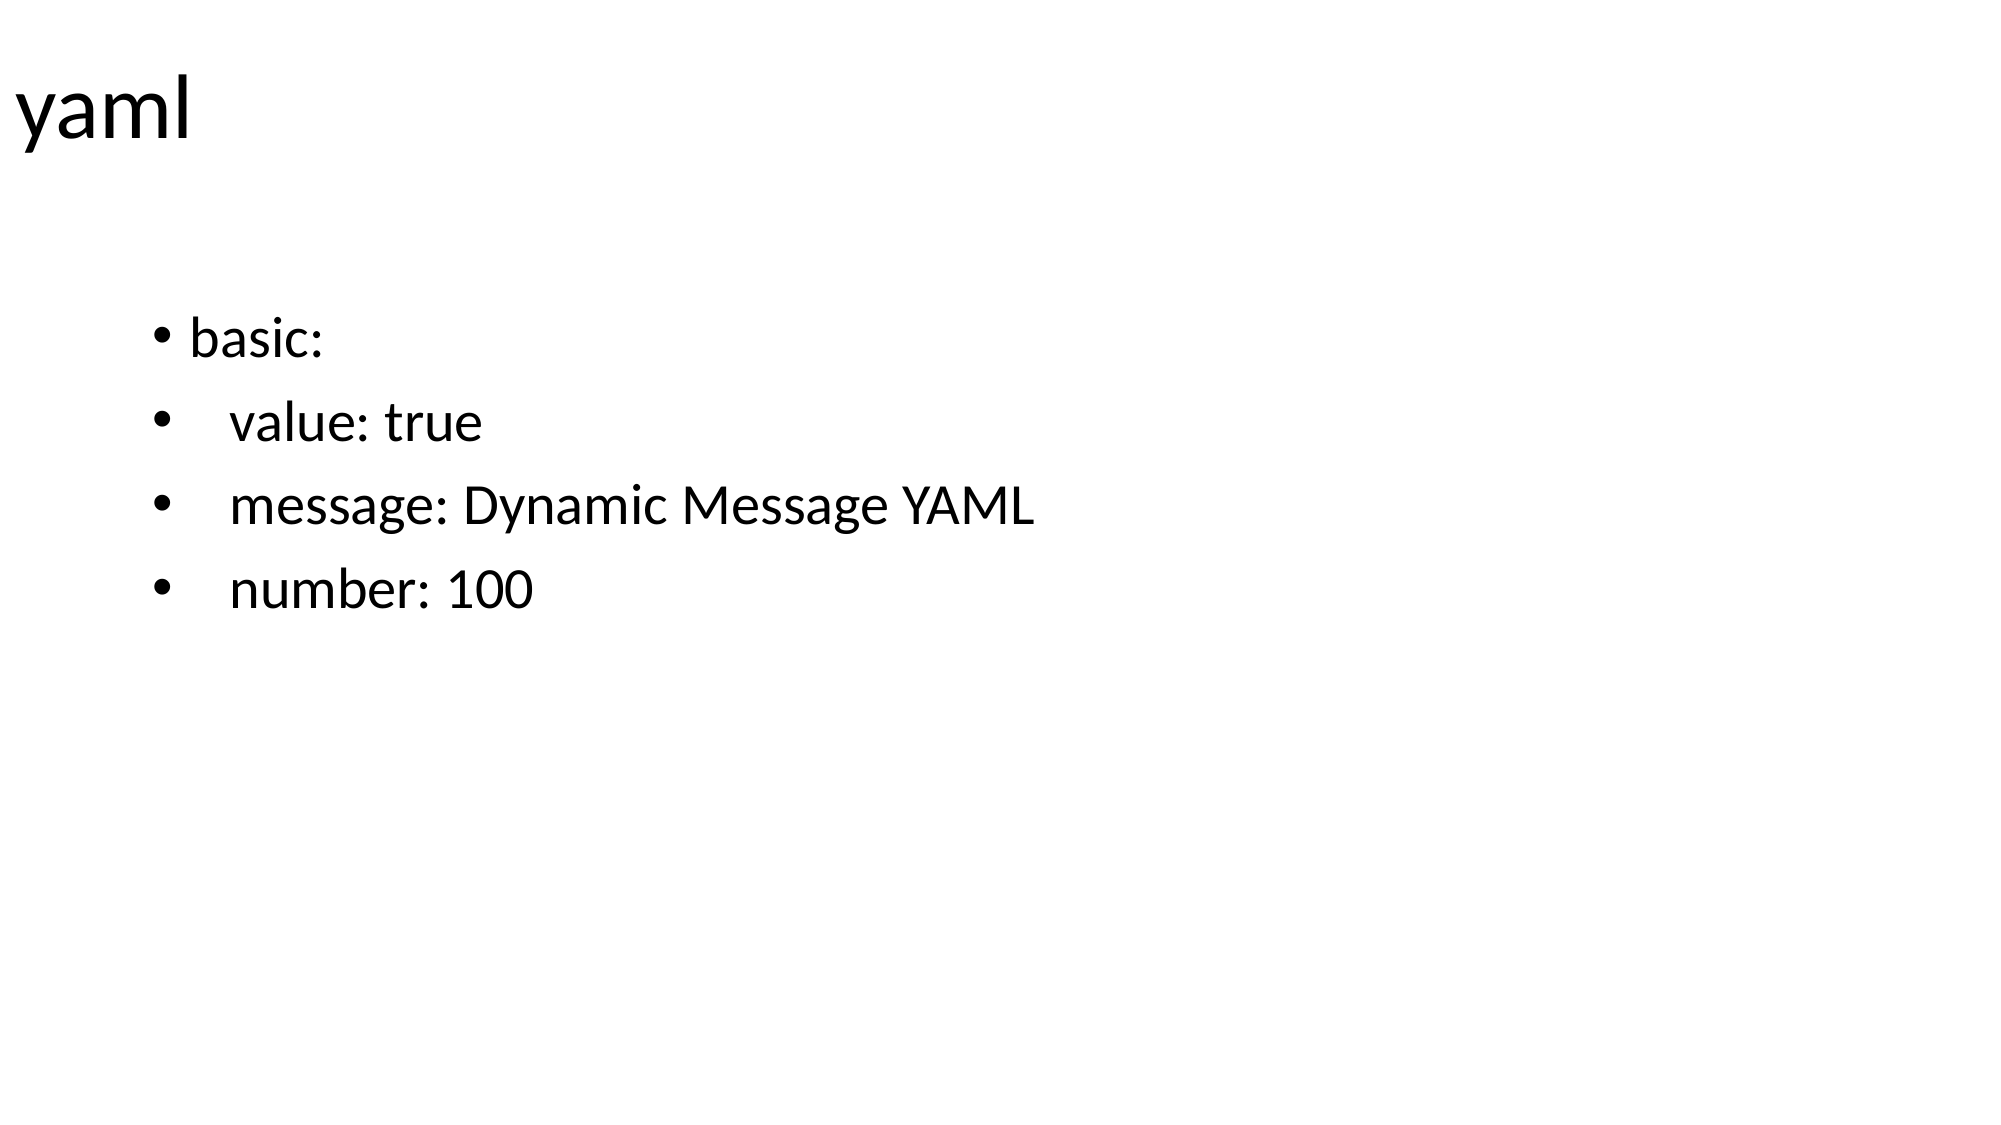

# yaml
basic:
   value: true
   message: Dynamic Message YAML
   number: 100